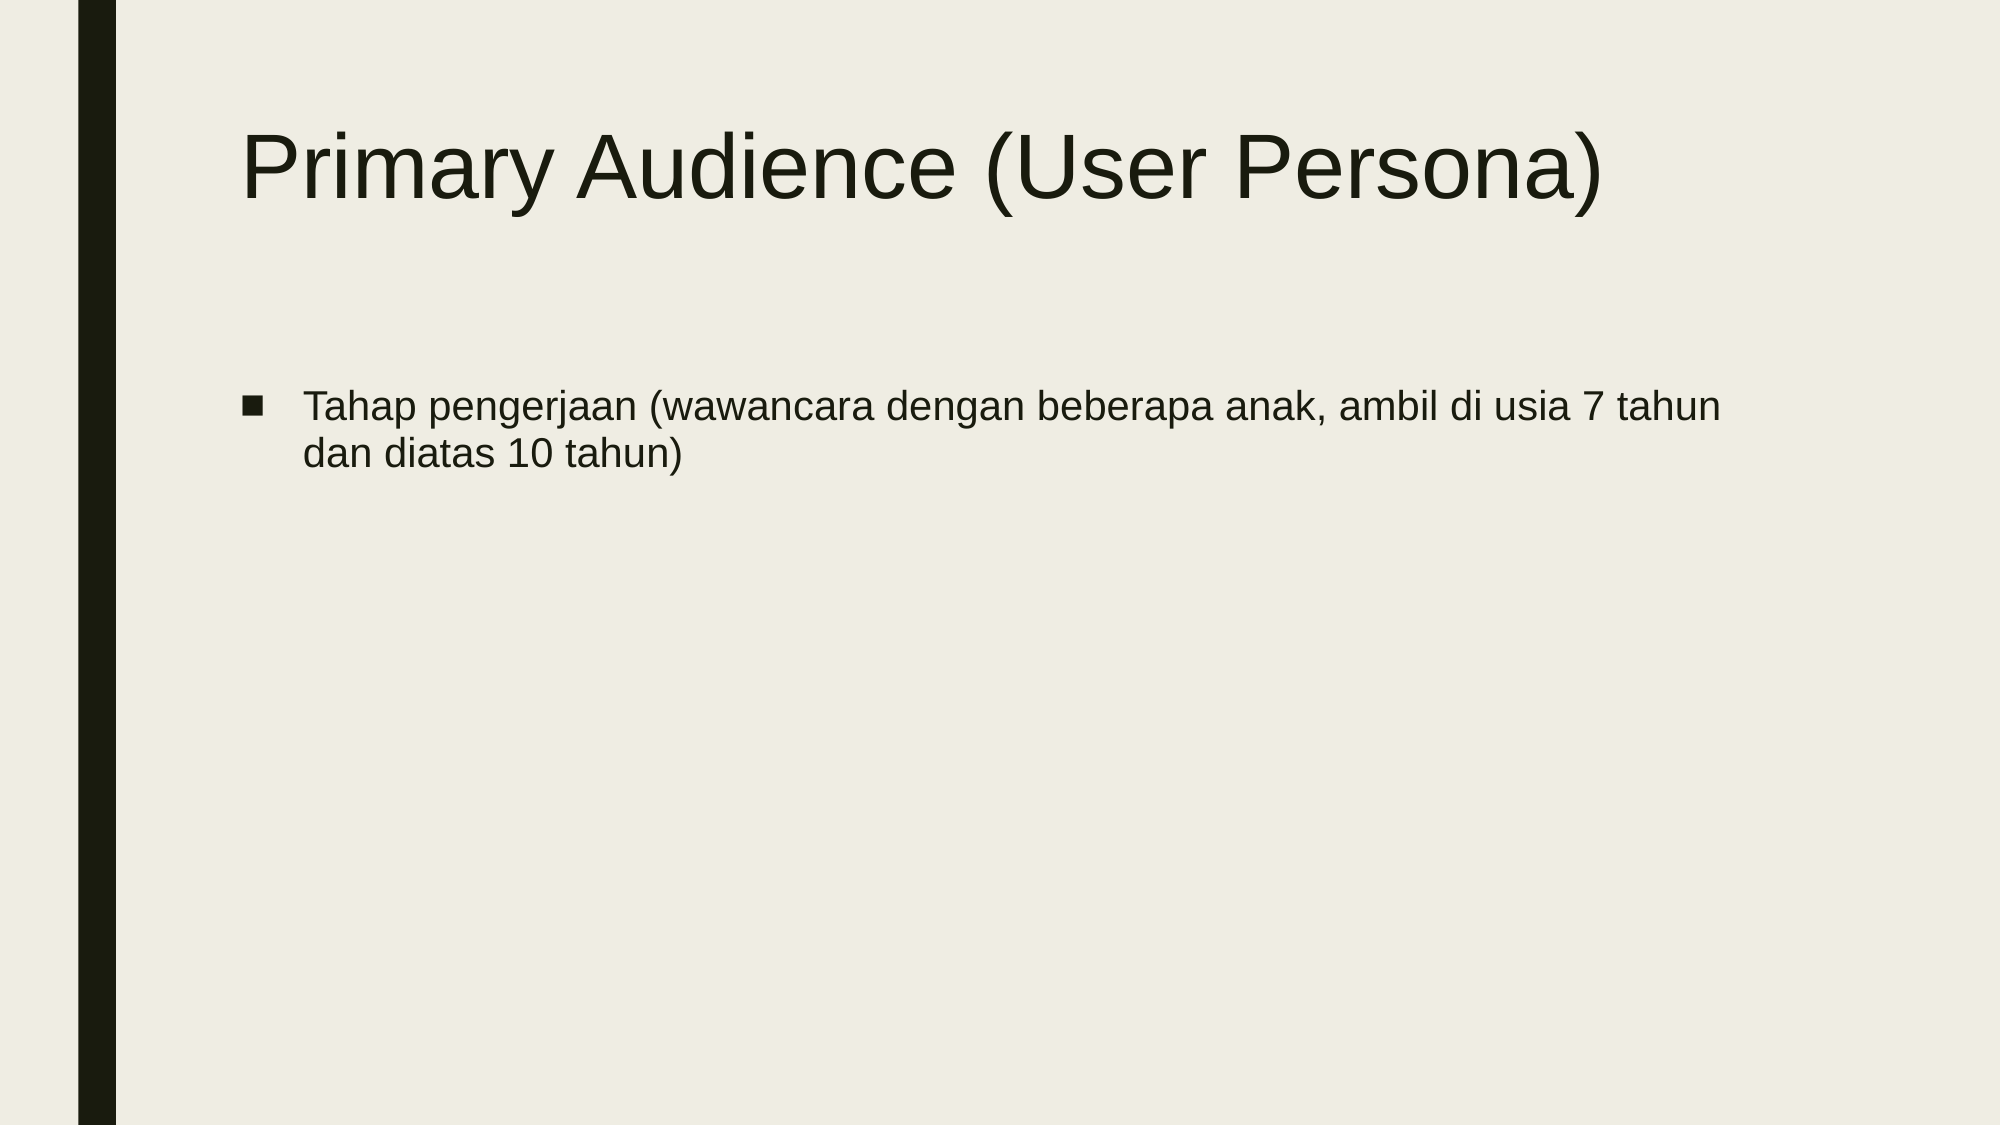

# Primary Audience (User Persona)
Tahap pengerjaan (wawancara dengan beberapa anak, ambil di usia 7 tahun dan diatas 10 tahun)